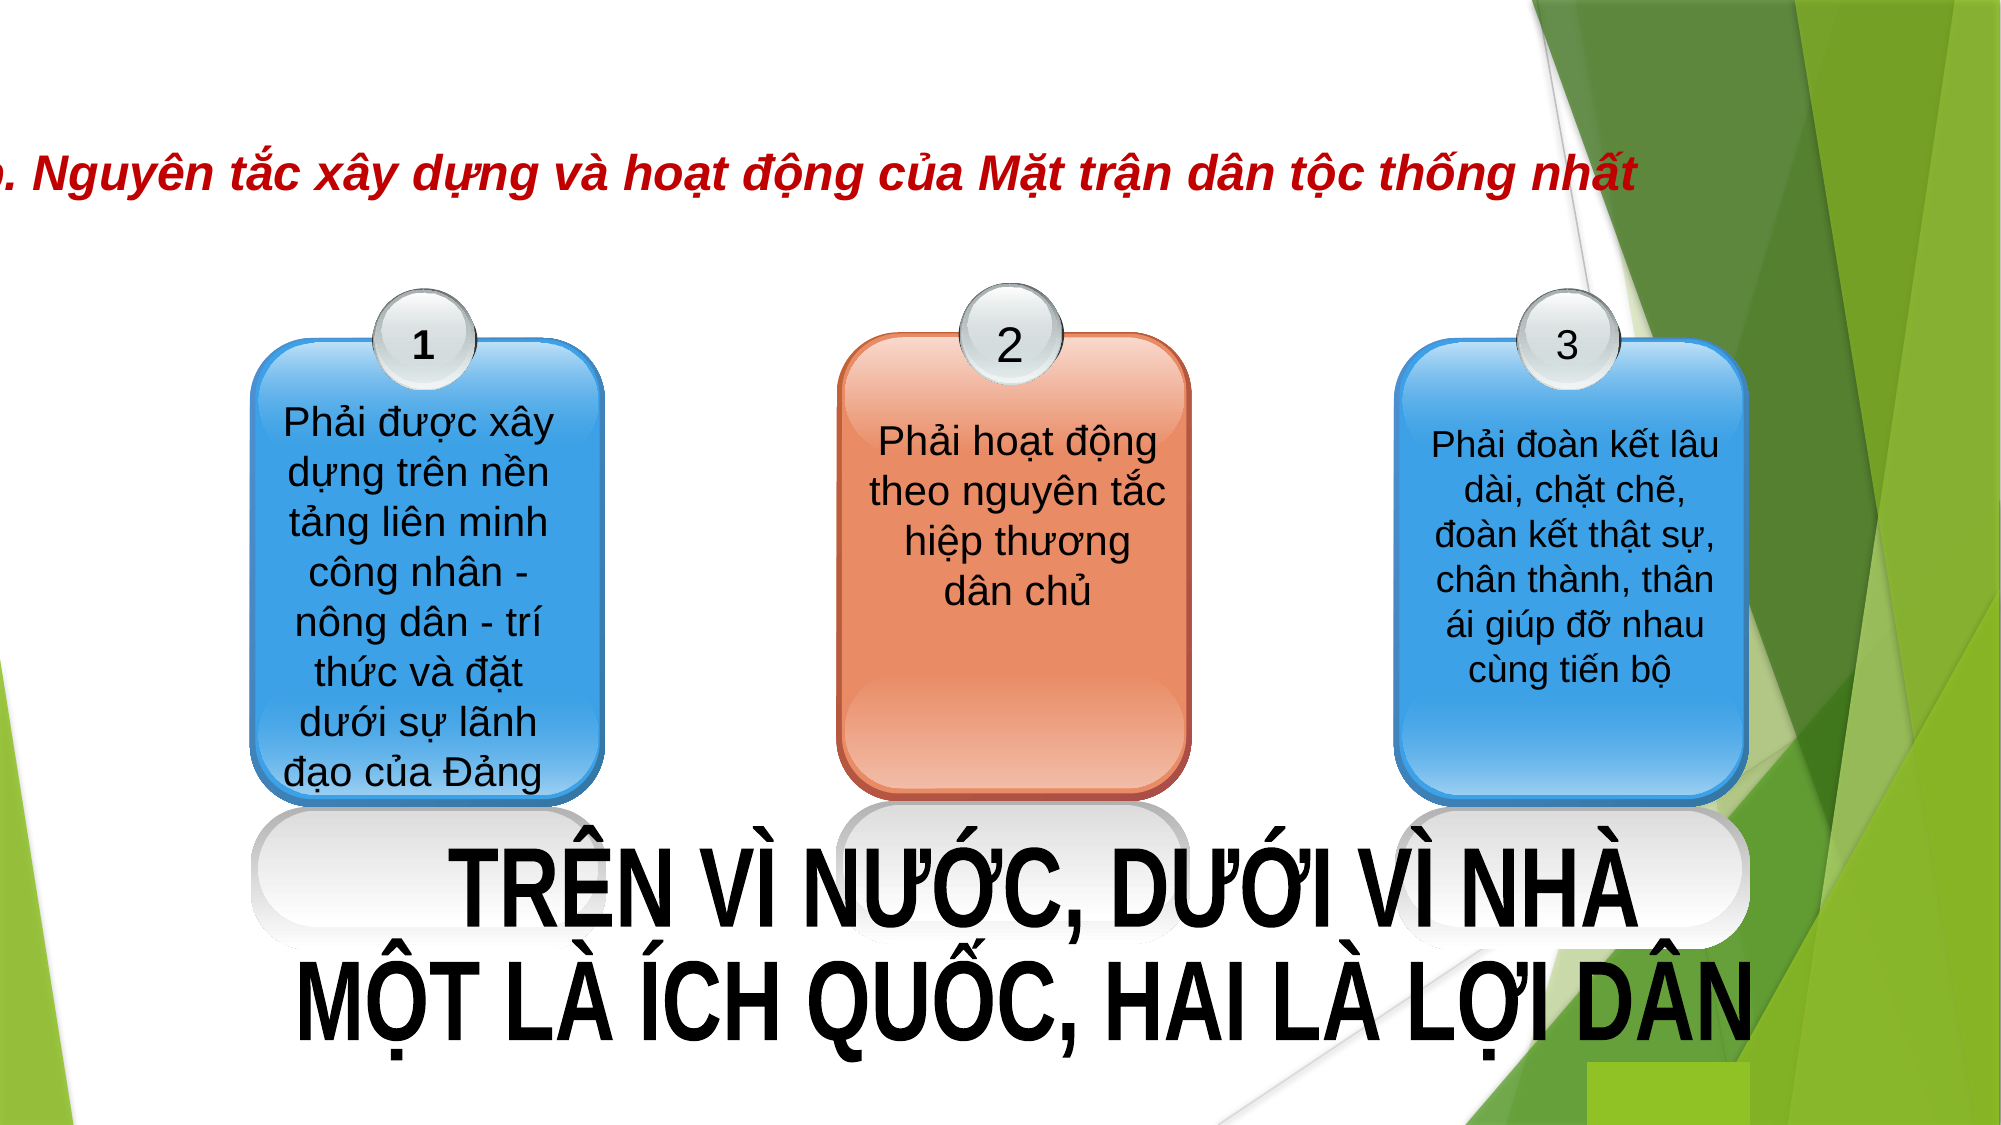

b
b. Nguyên tắc xây dựng và hoạt động của Mặt trận dân tộc thống nhất

2

Phải hoạt động theo nguyên tắc hiệp thương dân chủ

1

Phải được xây dựng trên nền tảng liên minh công nhân - nông dân - trí thức và đặt dưới sự lãnh đạo của Đảng

3

Phải đoàn kết lâu dài, chặt chẽ, đoàn kết thật sự, chân thành, thân ái giúp đỡ nhau cùng tiến bộ

 TRÊN VÌ NƯỚC, DƯỚI VÌ NHÀ
MỘT LÀ ÍCH QUỐC, HAI LÀ LỢI DÂN